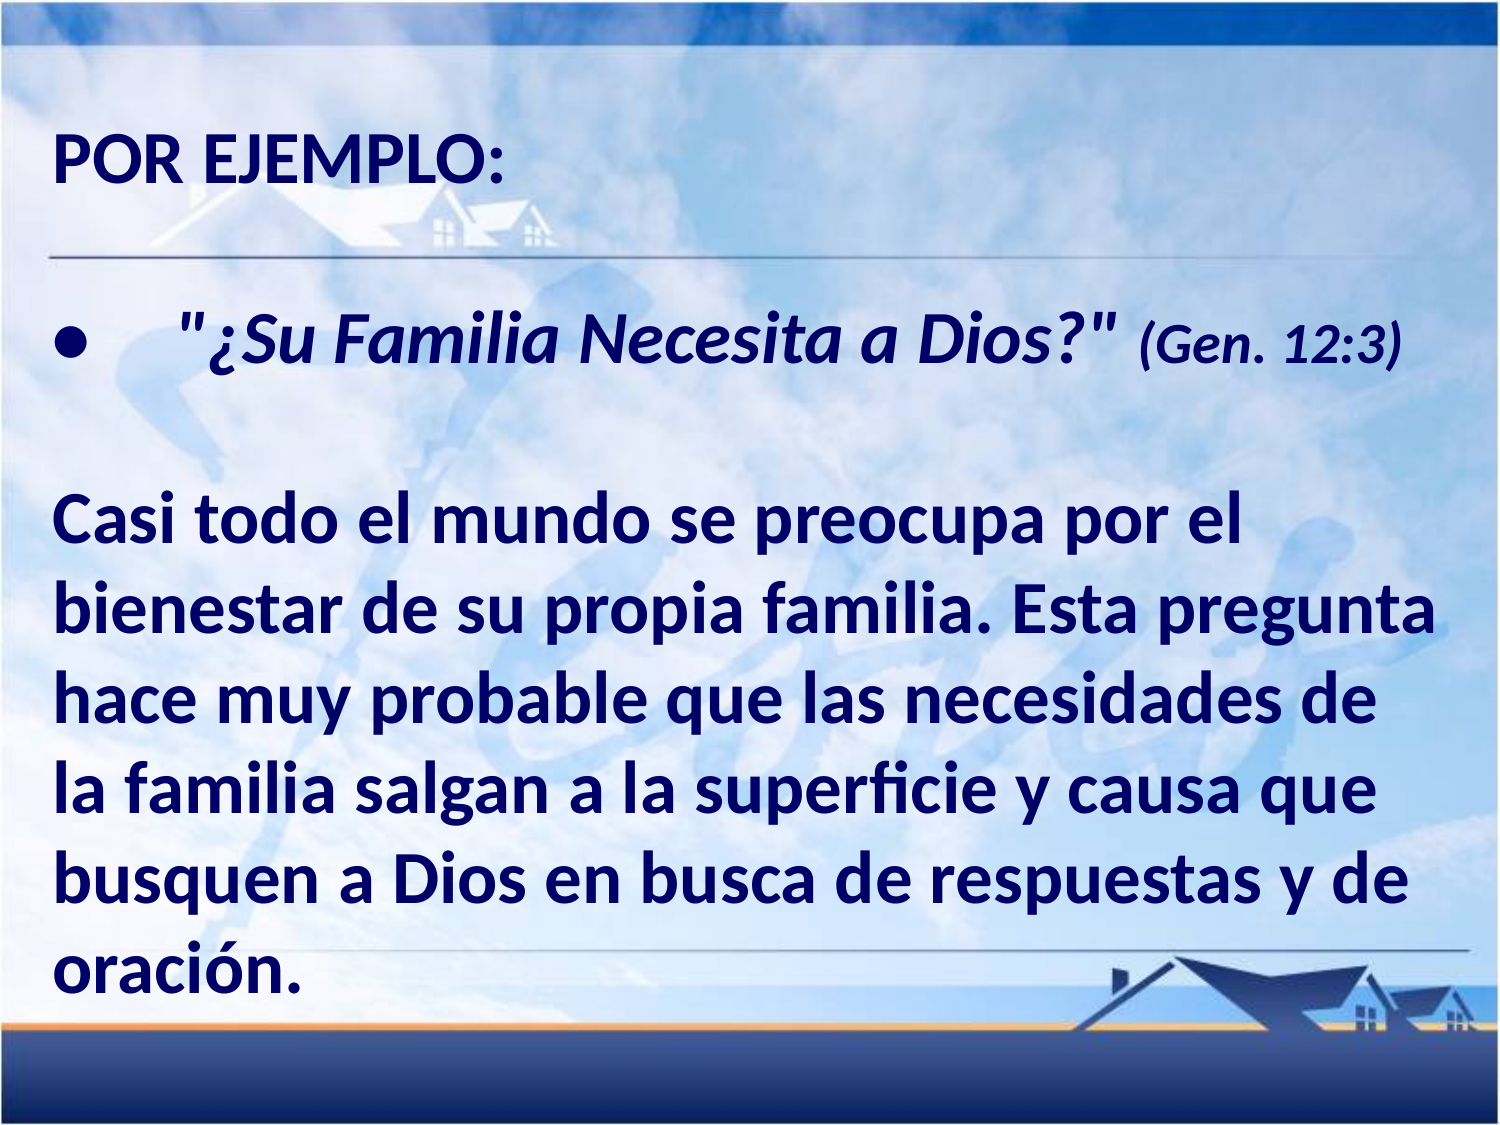

POR EJEMPLO:

•	"¿Su Familia Necesita a Dios?" (Gen. 12:3)

Casi todo el mundo se preocupa por el bienestar de su propia familia. Esta pregunta hace muy probable que las necesidades de la familia salgan a la superficie y causa que busquen a Dios en busca de respuestas y de oración.